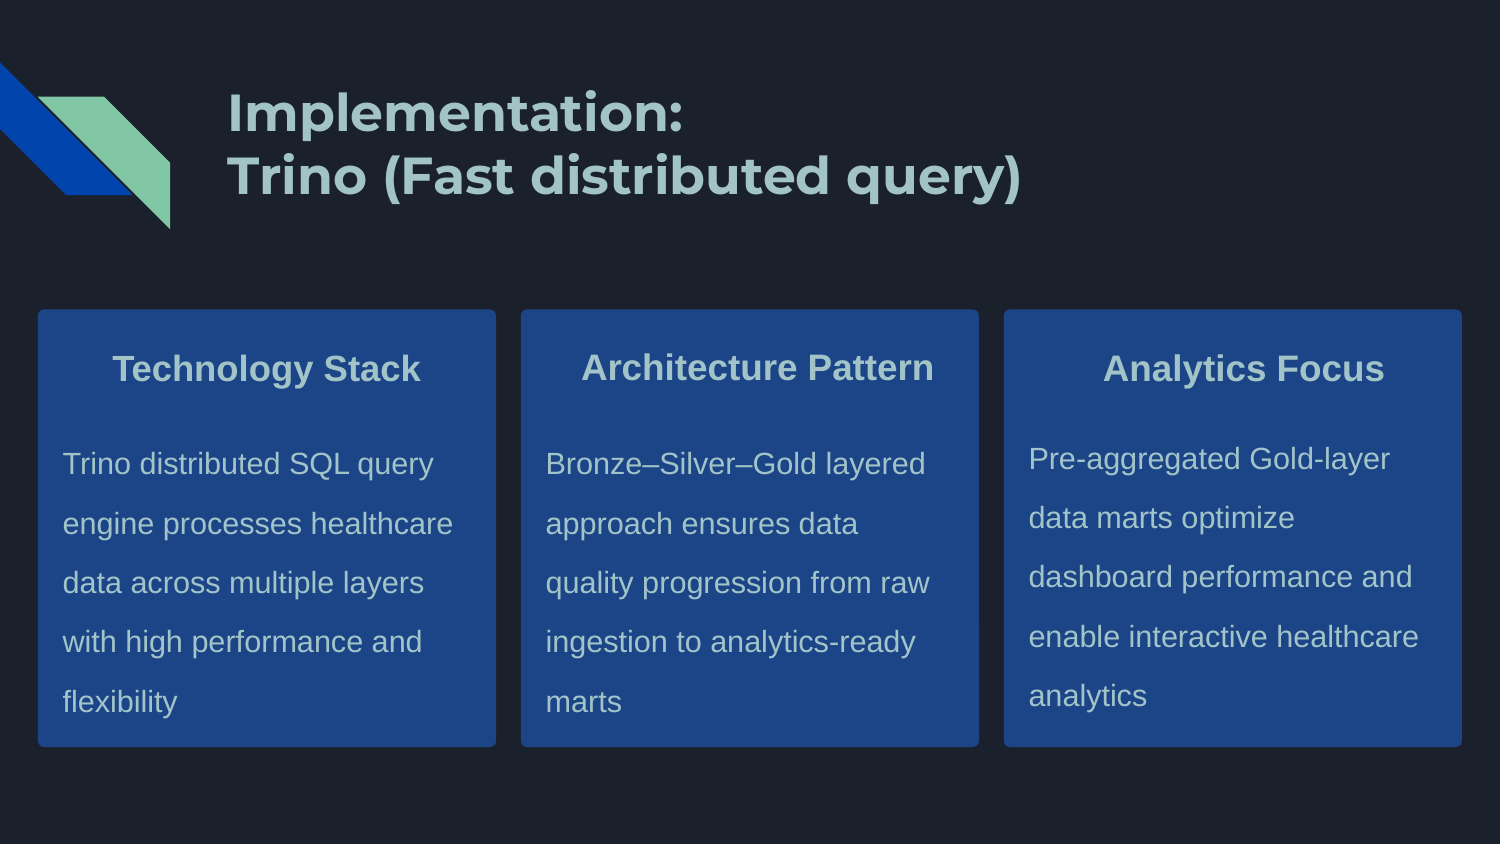

# Implementation: Trino (Fast distributed query)

Architecture Pattern
Technology Stack
Analytics Focus
Pre-aggregated Gold-layer data marts optimize dashboard performance and enable interactive healthcare analytics
Trino distributed SQL query engine processes healthcare data across multiple layers with high performance and flexibility
Bronze–Silver–Gold layered approach ensures data quality progression from raw ingestion to analytics-ready marts